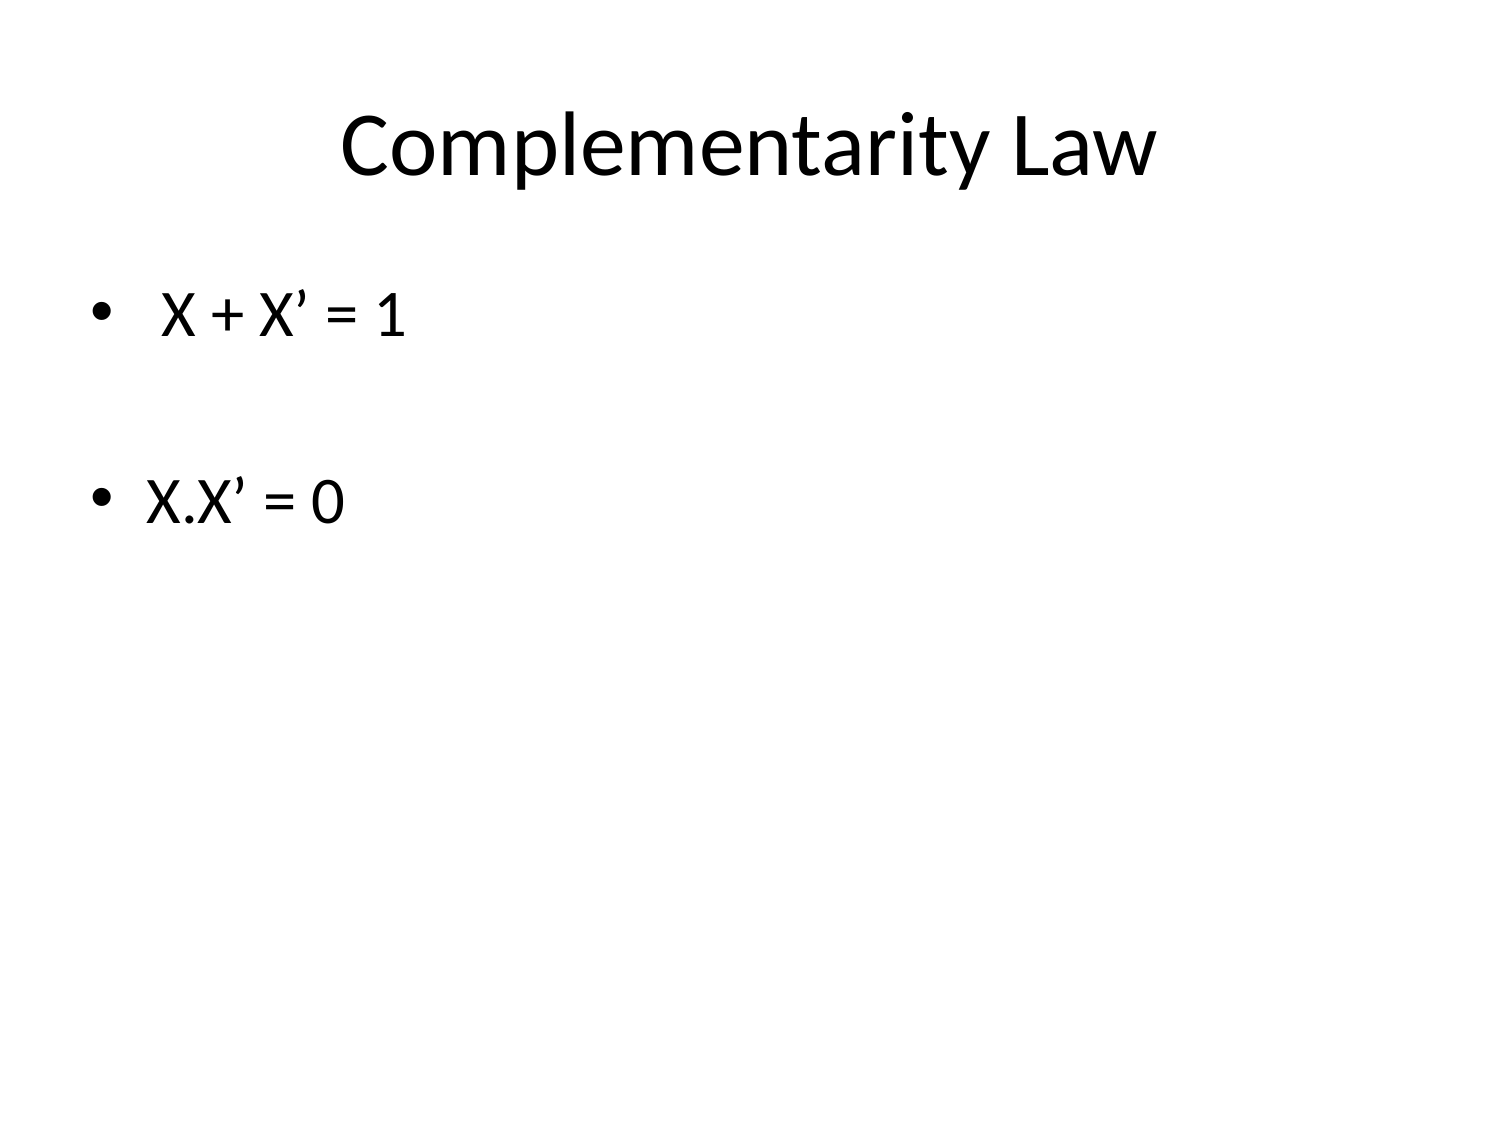

# Complementarity Law
 X + X’ = 1

X.X’ = 0